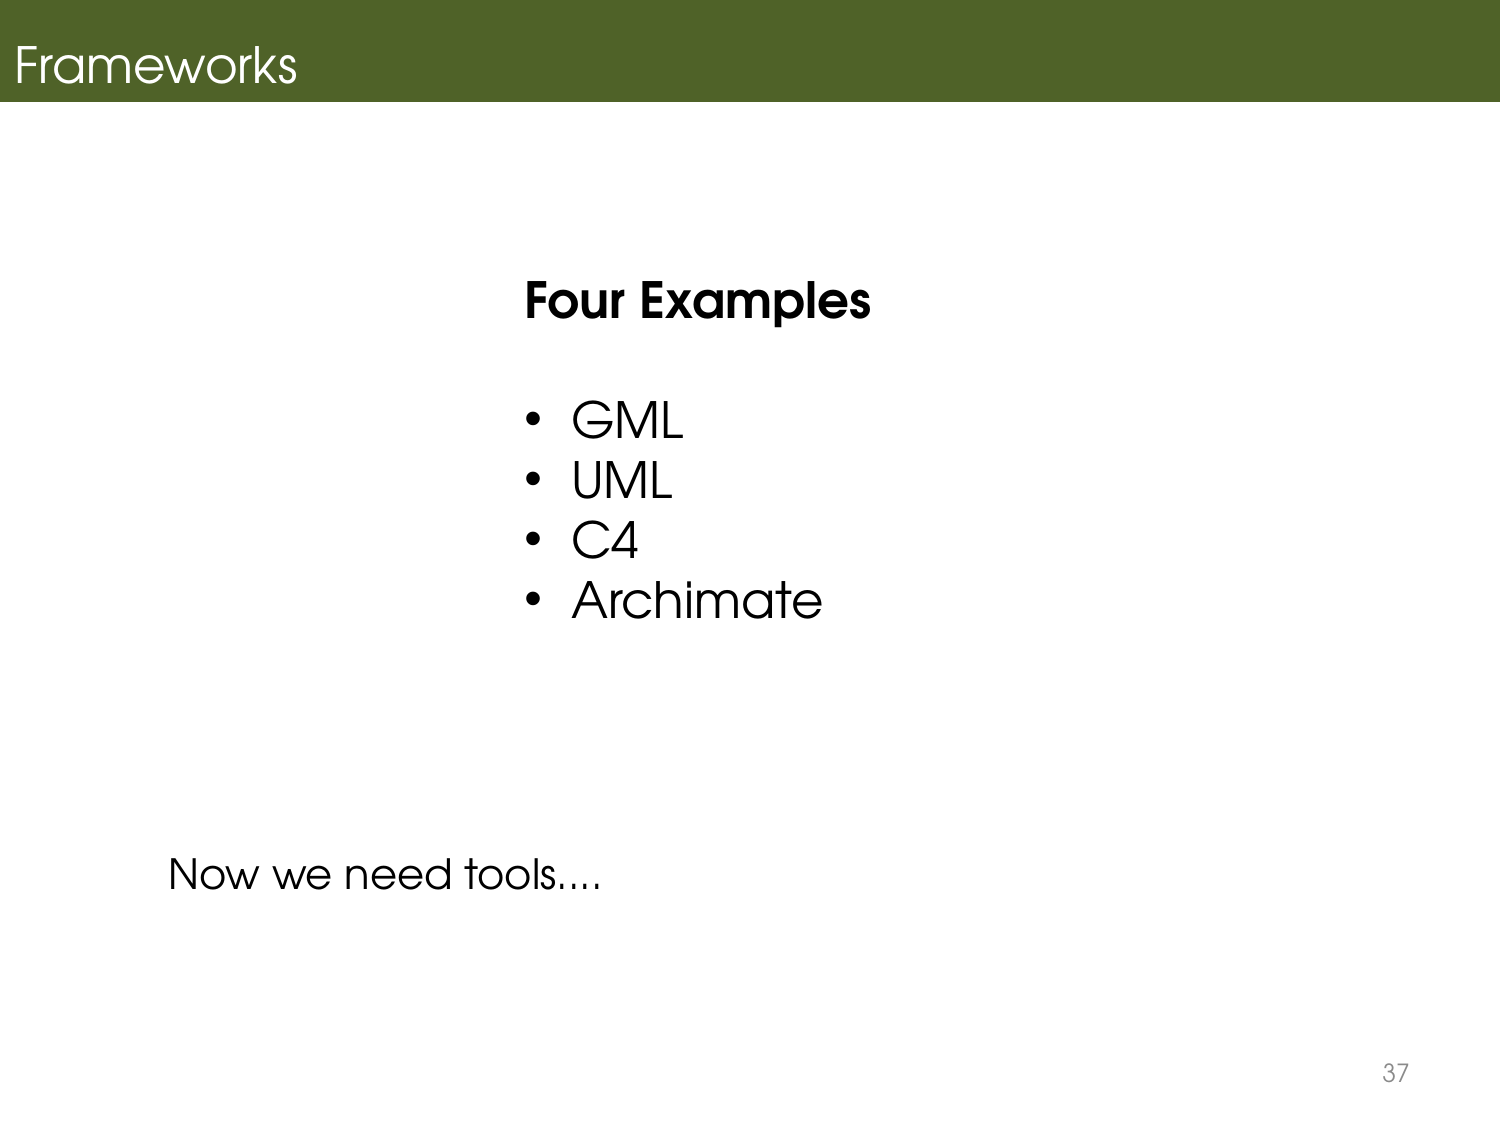

Frameworks
Four Examples

GML
UML
C4
Archimate
Now we need tools....
37